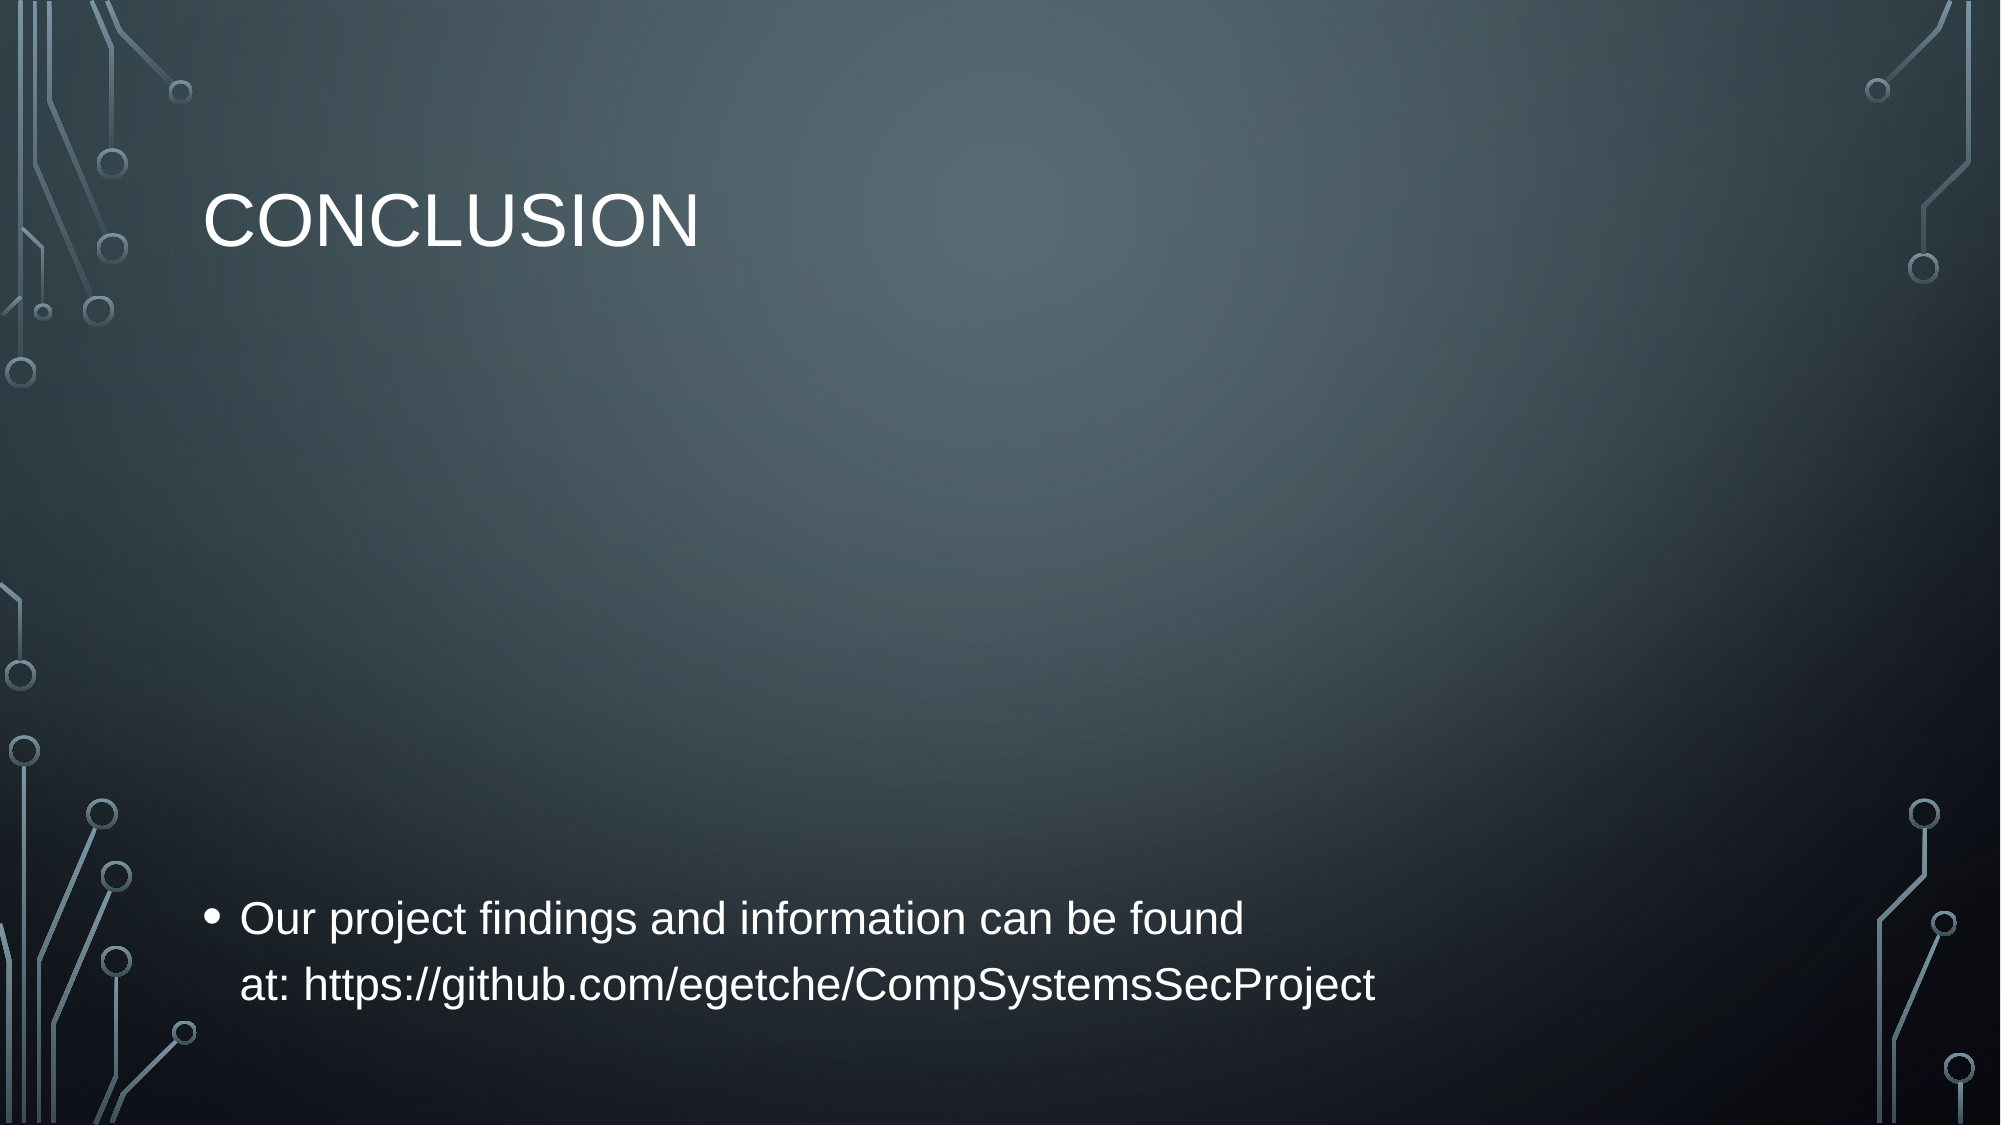

# conclusion

Our project findings and information can be found at: https://github.com/egetche/CompSystemsSecProject